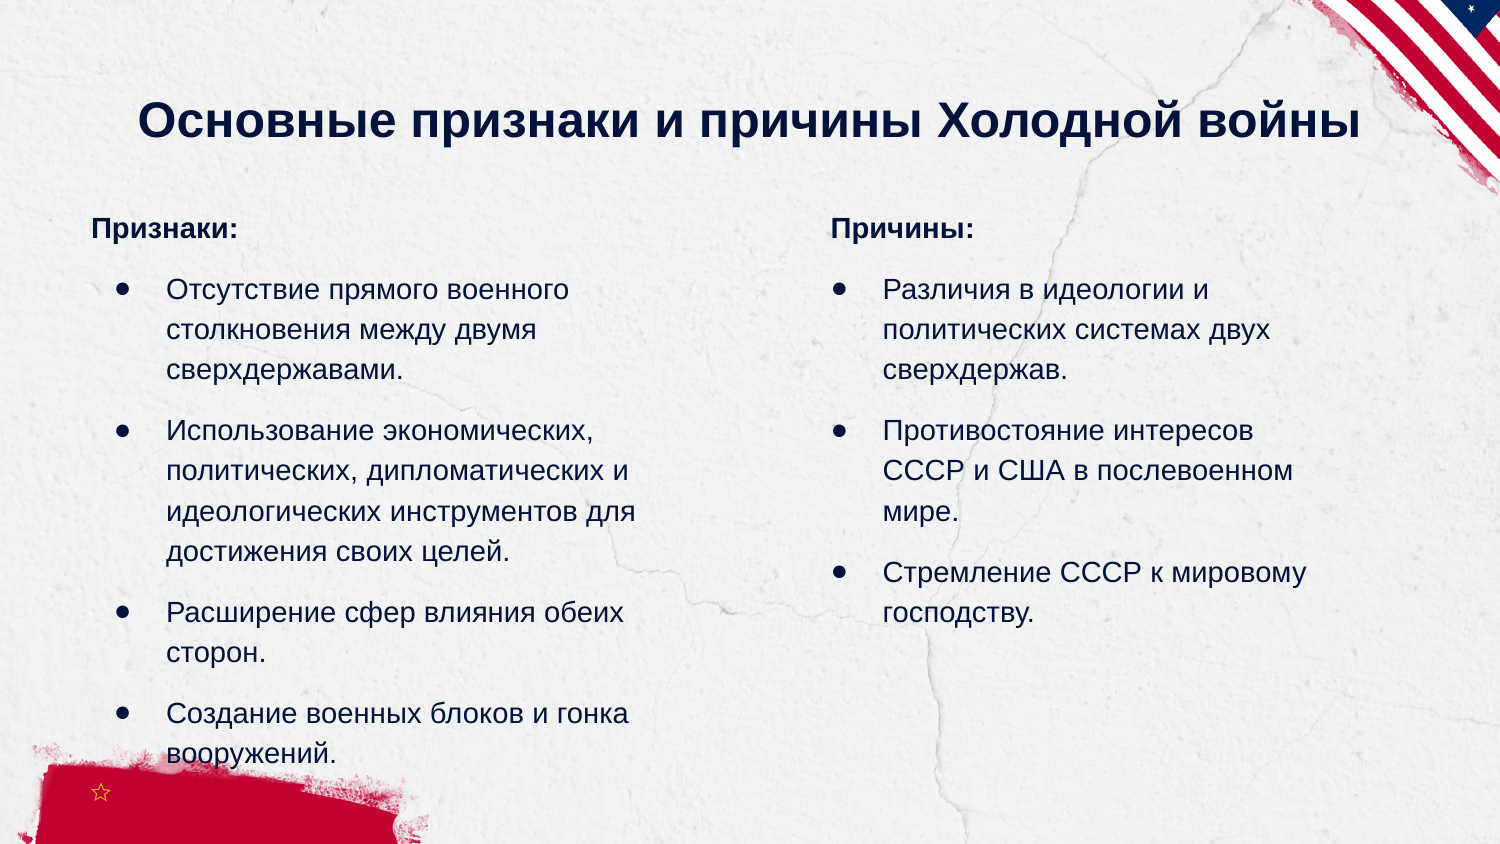

# Основные признаки и причины Холодной войны
Признаки:
Отсутствие прямого военного столкновения между двумя сверхдержавами.
Использование экономических, политических, дипломатических и идеологических инструментов для достижения своих целей.
Расширение сфер влияния обеих сторон.
Создание военных блоков и гонка вооружений.

Причины:
Различия в идеологии и политических системах двух сверхдержав.
Противостояние интересов СССР и США в послевоенном мире.
Стремление СССР к мировому господству.